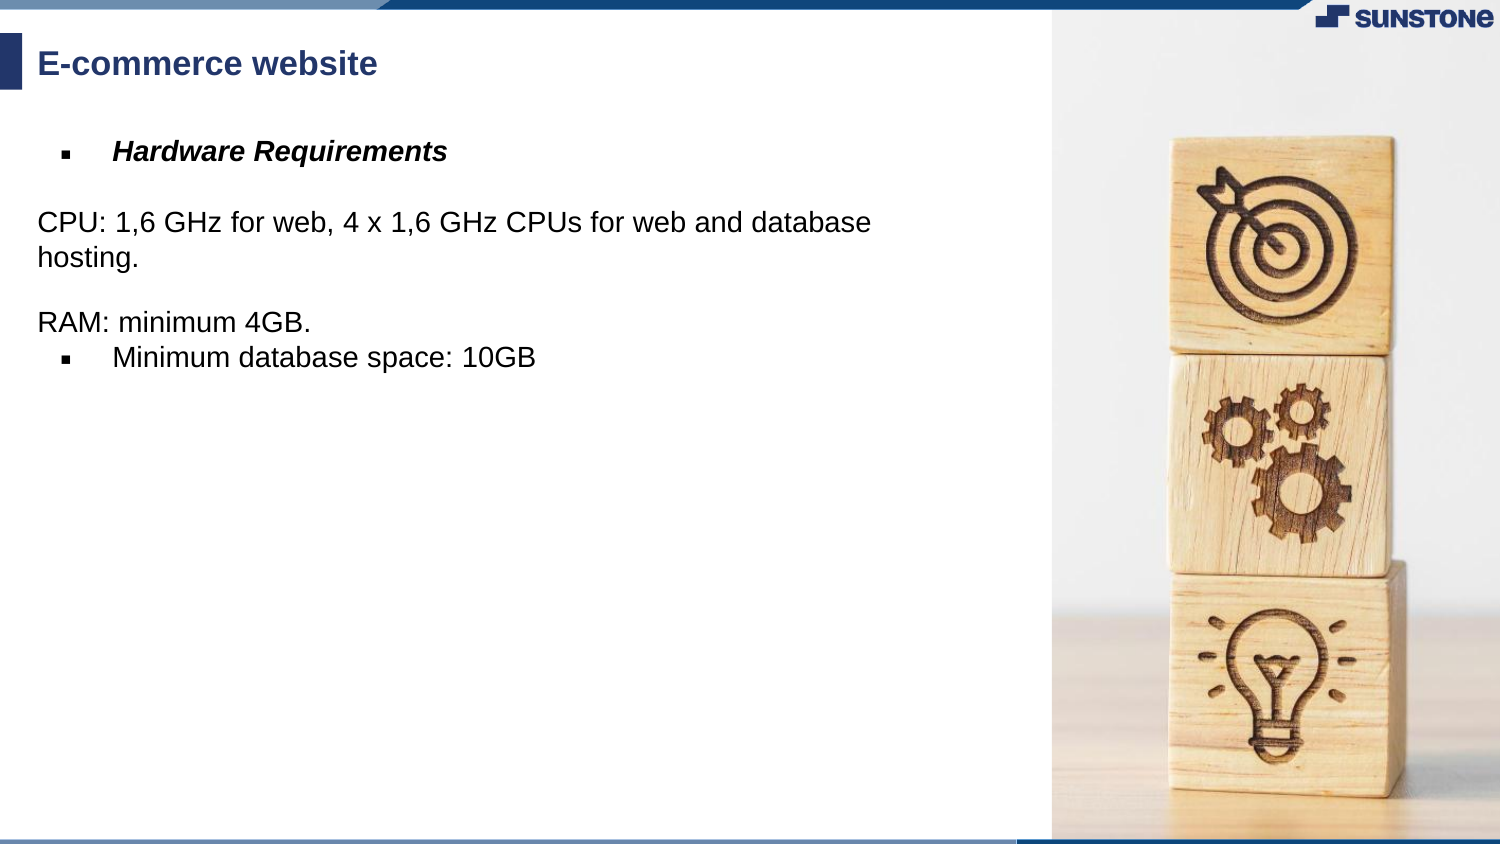

# E-commerce website
Hardware Requirements
CPU: 1,6 GHz for web, 4 x 1,6 GHz CPUs for web and database hosting.
RAM: minimum 4GB.
Minimum database space: 10GB